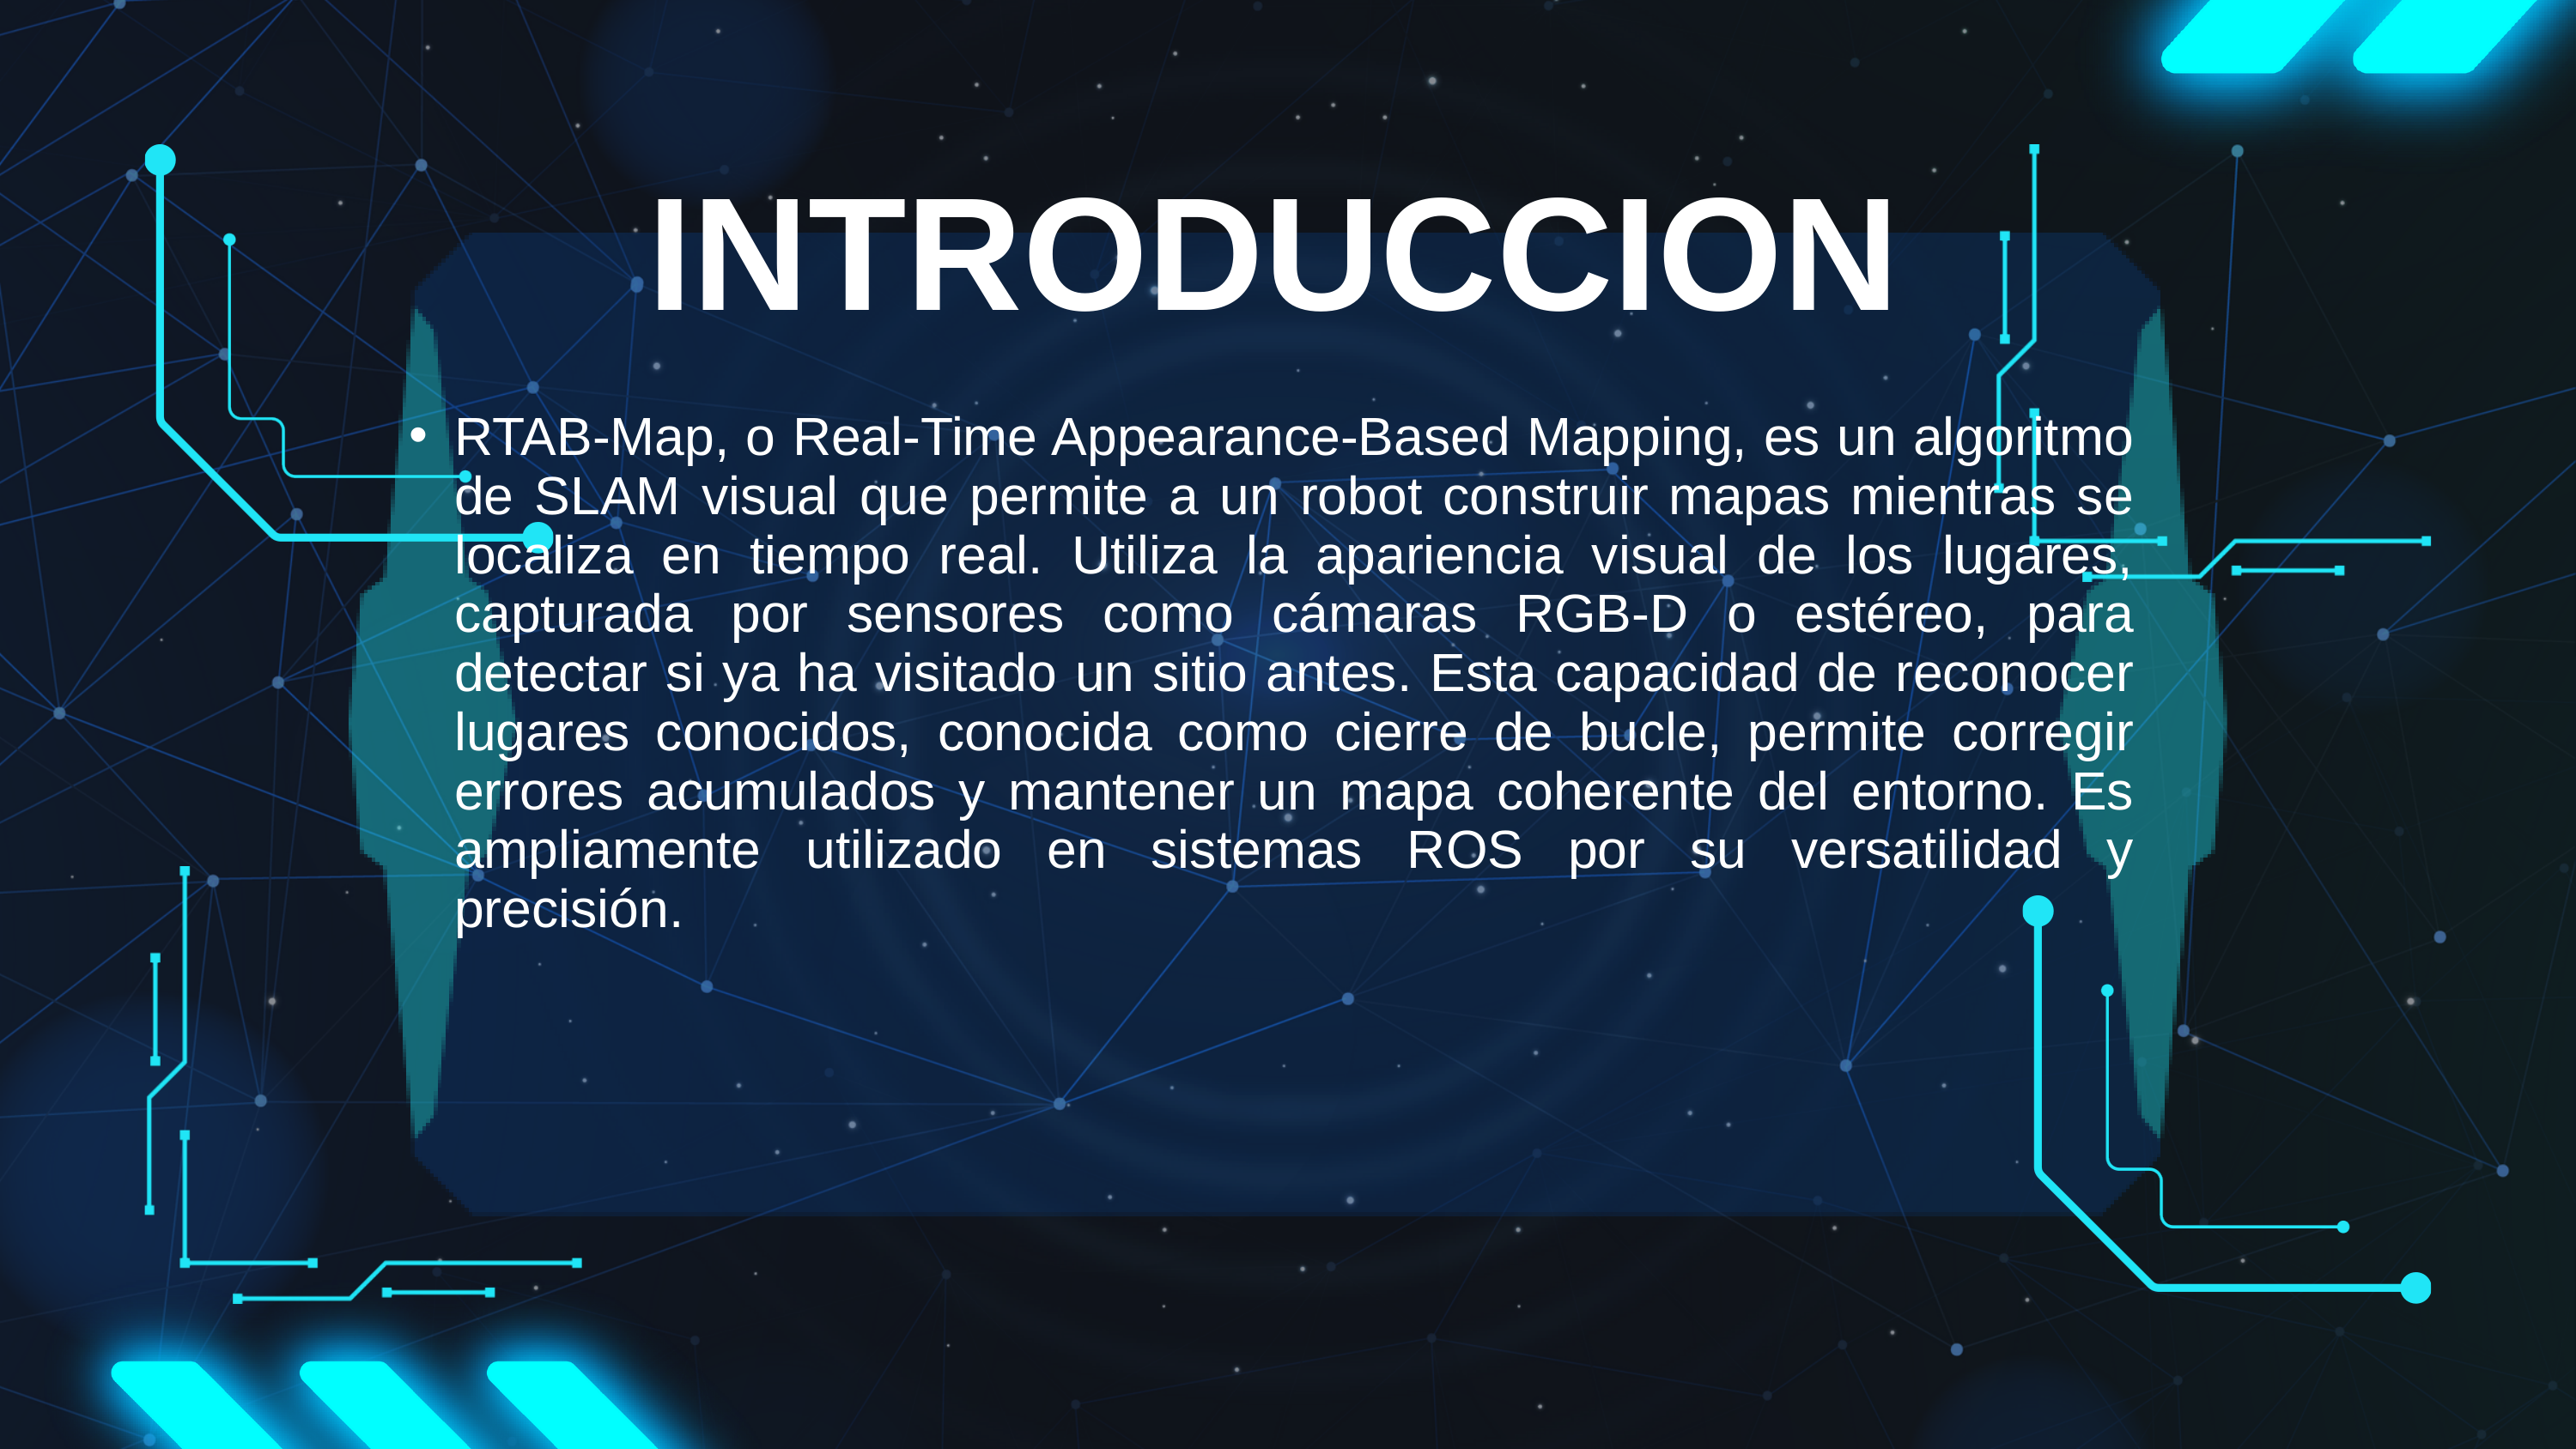

INTRODUCCION

RTAB-Map, o Real-Time Appearance-Based Mapping, es un algoritmo de SLAM visual que permite a un robot construir mapas mientras se localiza en tiempo real. Utiliza la apariencia visual de los lugares, capturada por sensores como cámaras RGB-D o estéreo, para detectar si ya ha visitado un sitio antes. Esta capacidad de reconocer lugares conocidos, conocida como cierre de bucle, permite corregir errores acumulados y mantener un mapa coherente del entorno. Es ampliamente utilizado en sistemas ROS por su versatilidad y precisión.